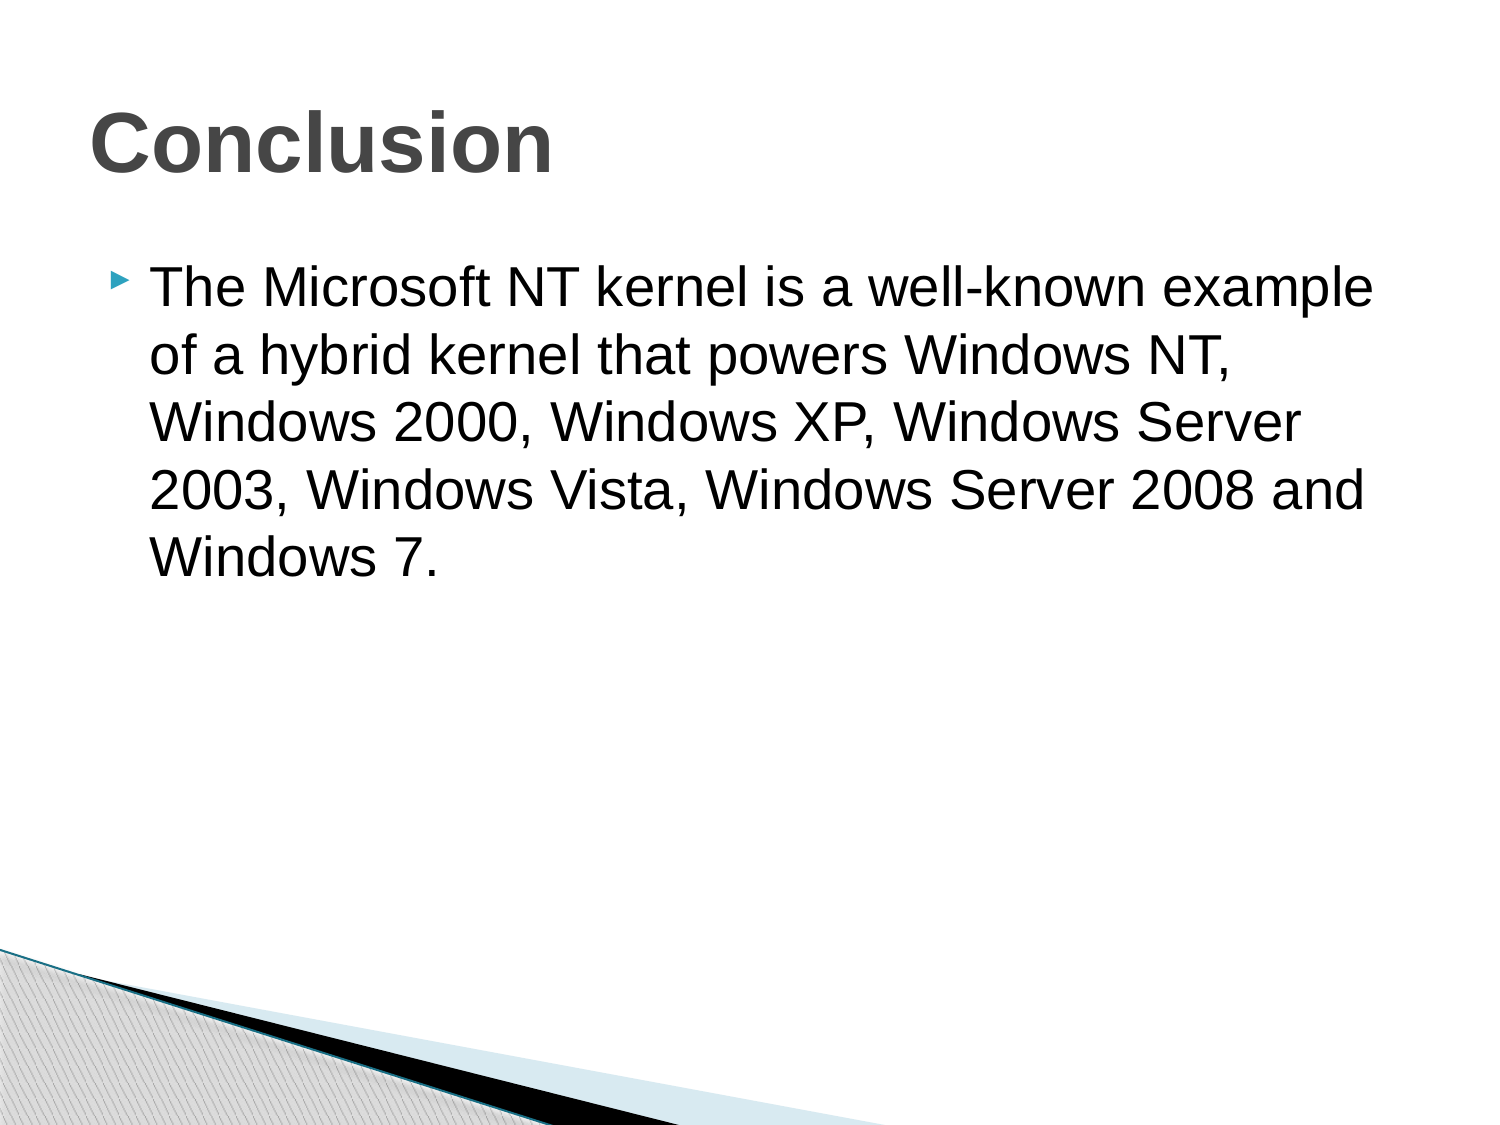

# Conclusion
The Microsoft NT kernel is a well-known example of a hybrid kernel that powers Windows NT, Windows 2000, Windows XP, Windows Server 2003, Windows Vista, Windows Server 2008 and Windows 7.